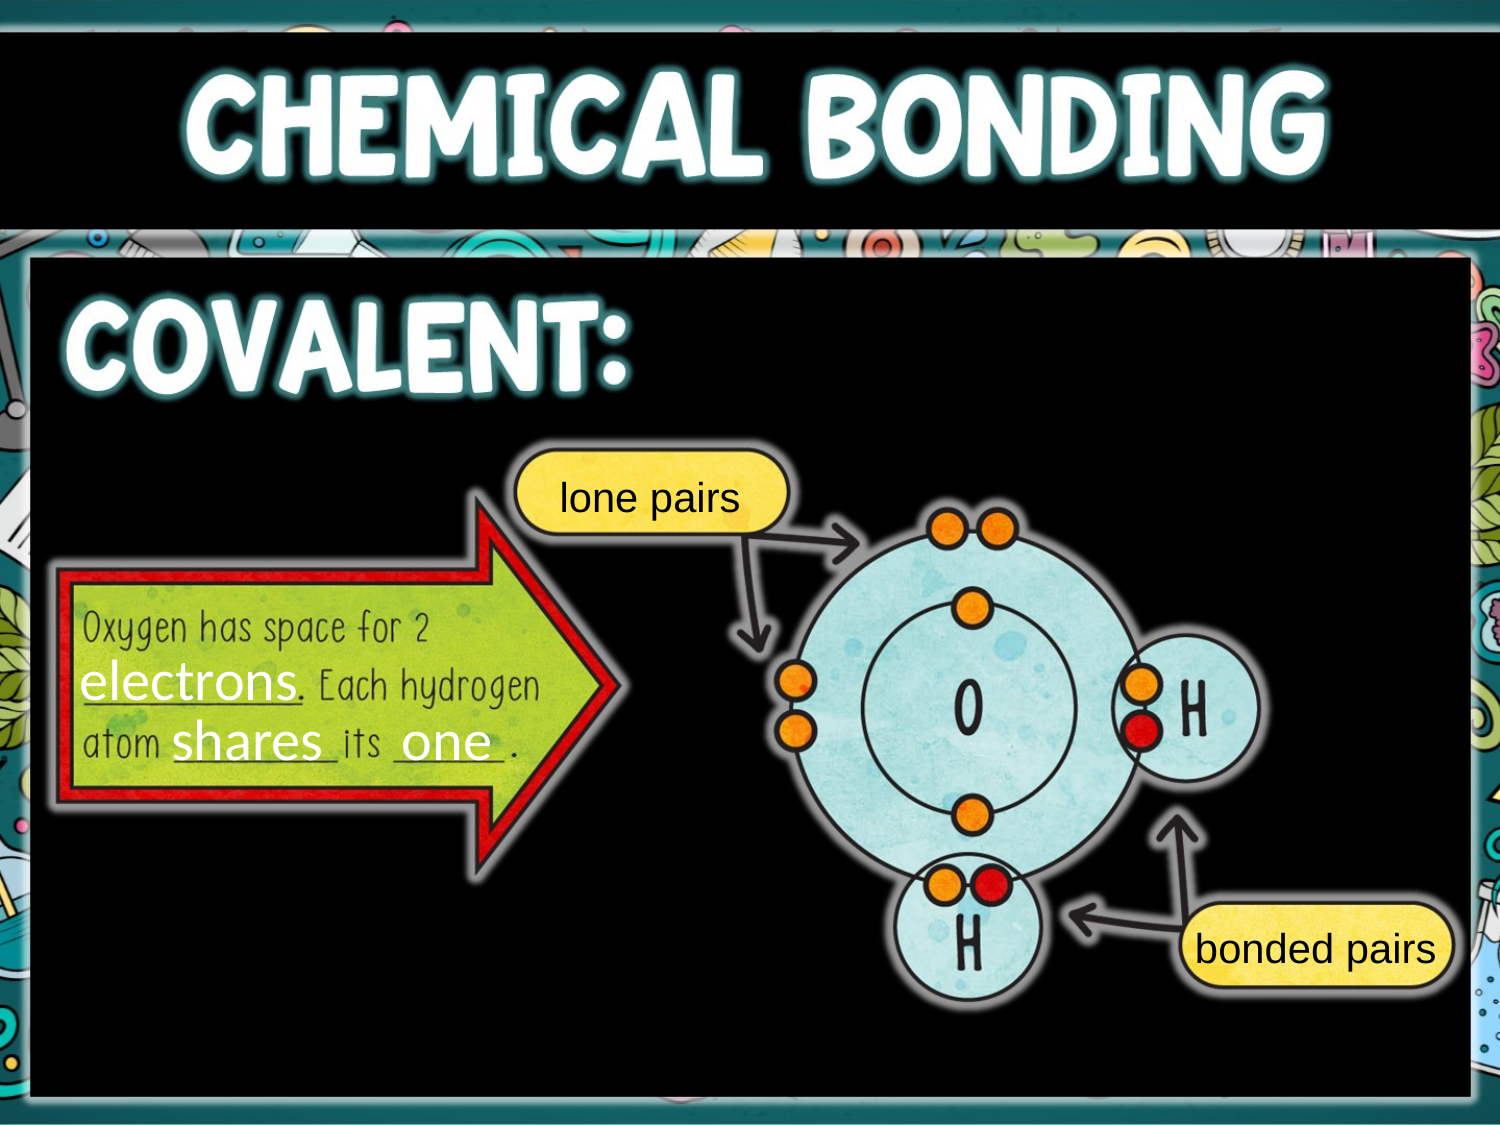

lone pairs
electrons
shares
one
bonded pairs